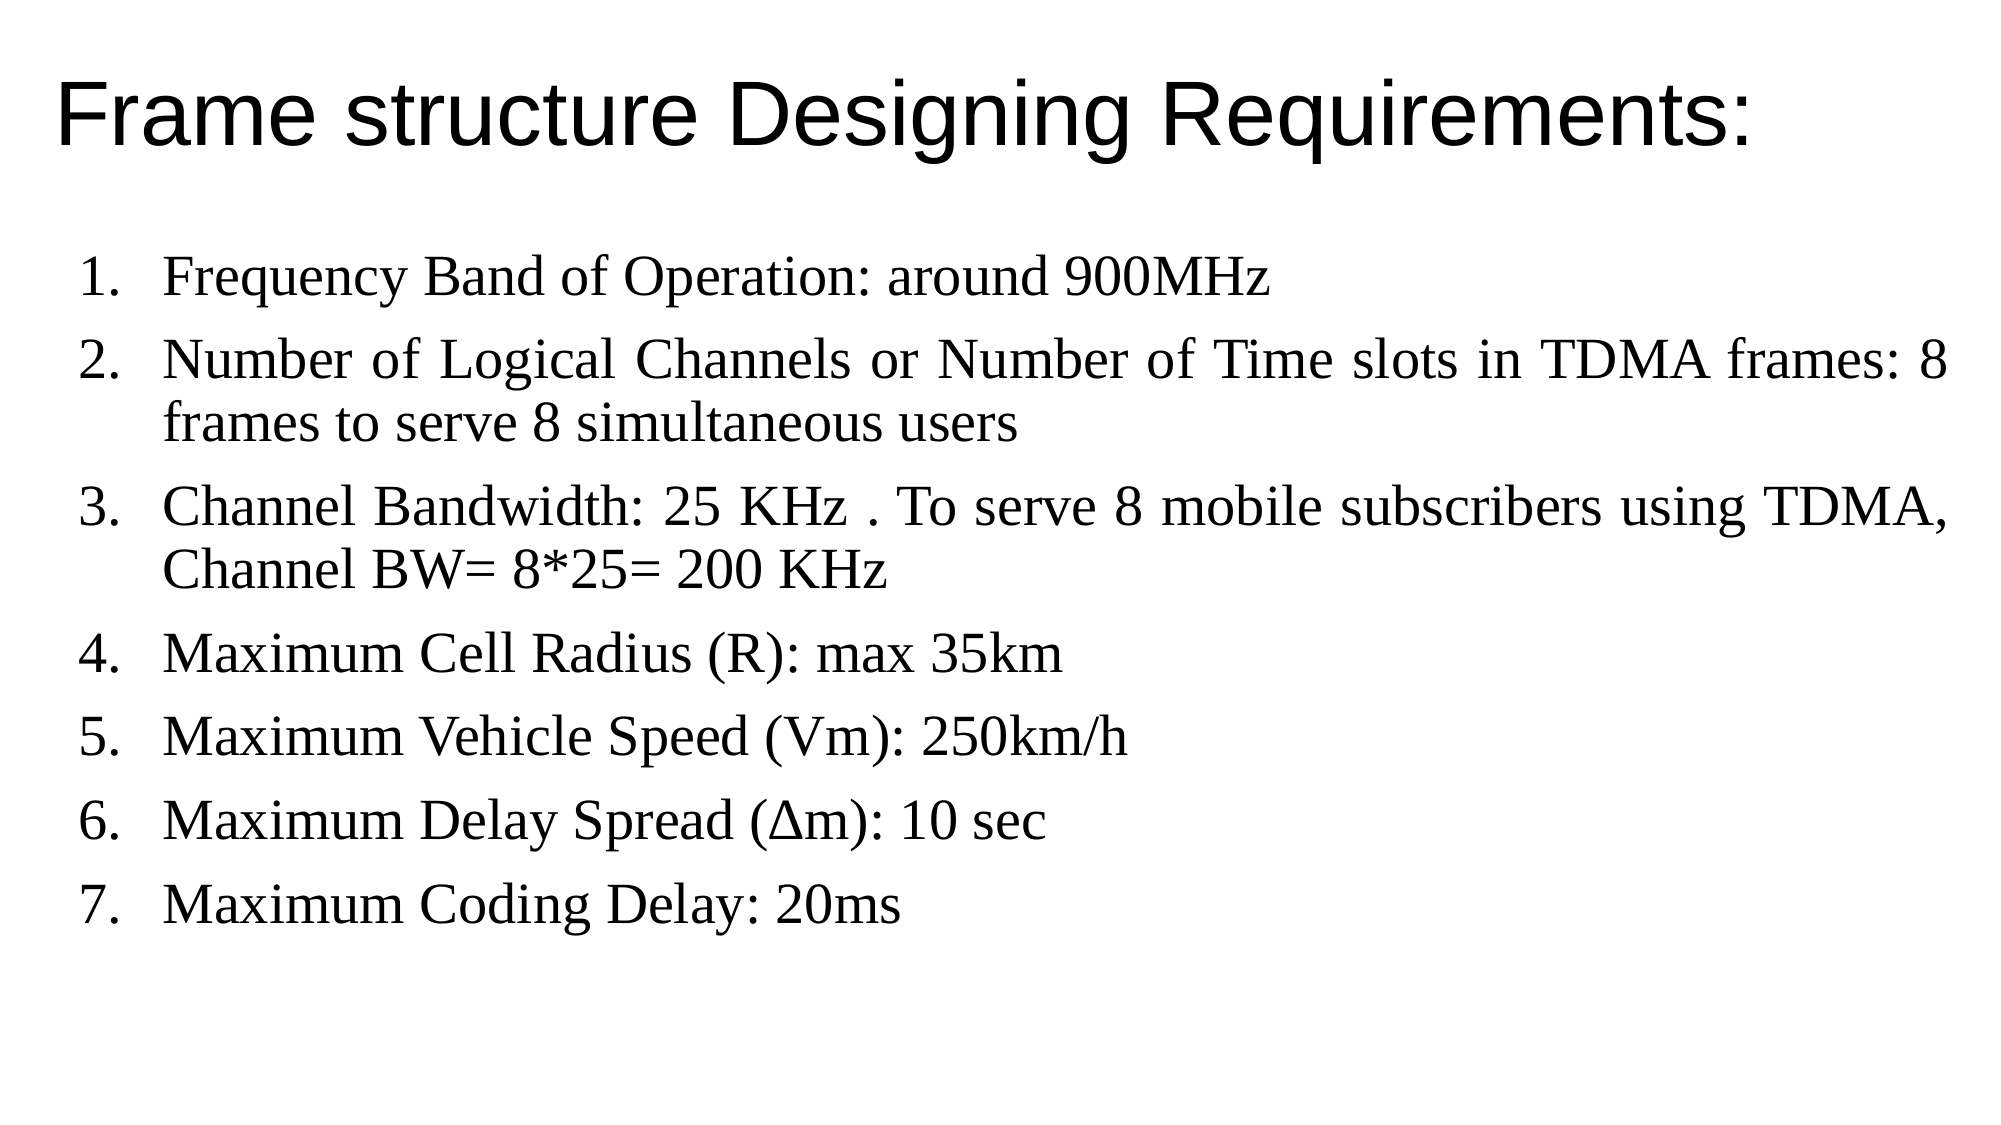

# Frame structure Designing Requirements:
Frequency Band of Operation: around 900MHz
Number of Logical Channels or Number of Time slots in TDMA frames: 8 frames to serve 8 simultaneous users
Channel Bandwidth: 25 KHz . To serve 8 mobile subscribers using TDMA, Channel BW= 8*25= 200 KHz
Maximum Cell Radius (R): max 35km
Maximum Vehicle Speed (Vm): 250km/h
Maximum Delay Spread (∆m): 10 sec
Maximum Coding Delay: 20ms